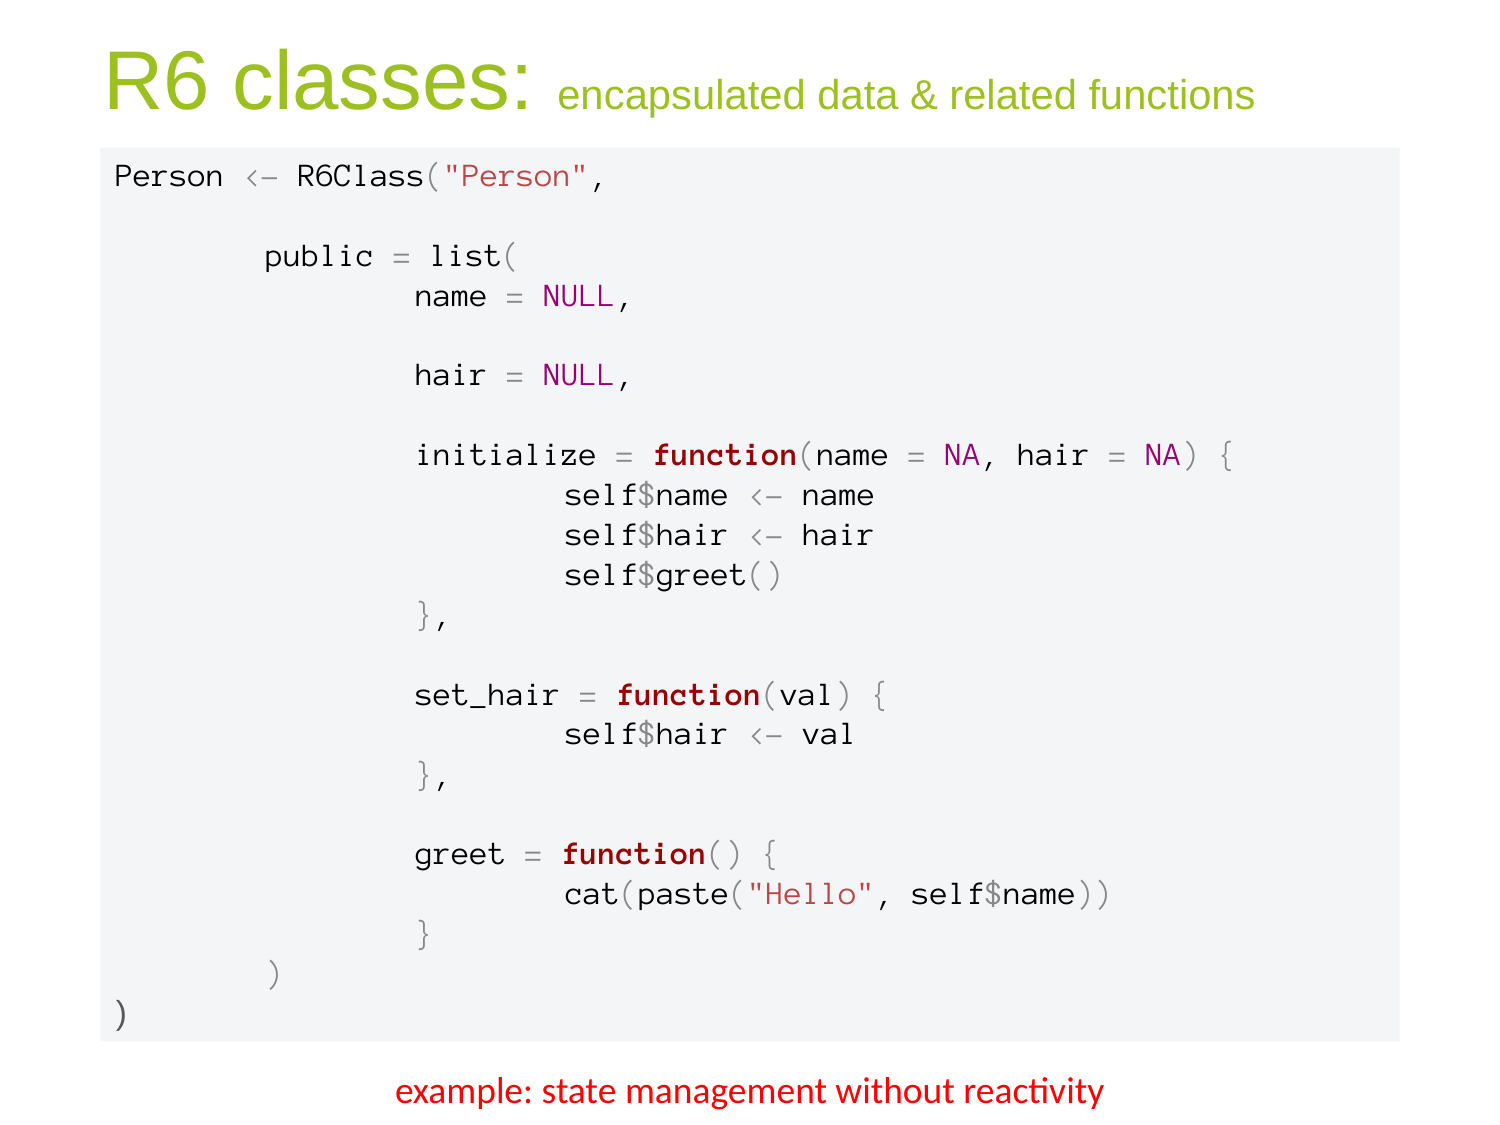

R6 classes: encapsulated data & related functions
Person <- R6Class("Person",

	public = list(
	name = NULL,

	hair = NULL,

	initialize = function(name = NA, hair = NA) {
		self$name <- name
		self$hair <- hair
		self$greet()
	},

	set_hair = function(val) {
		self$hair <- val
	},

	greet = function() {
 		cat(paste("Hello", self$name))
 	}
	)
)
example: state management without reactivity